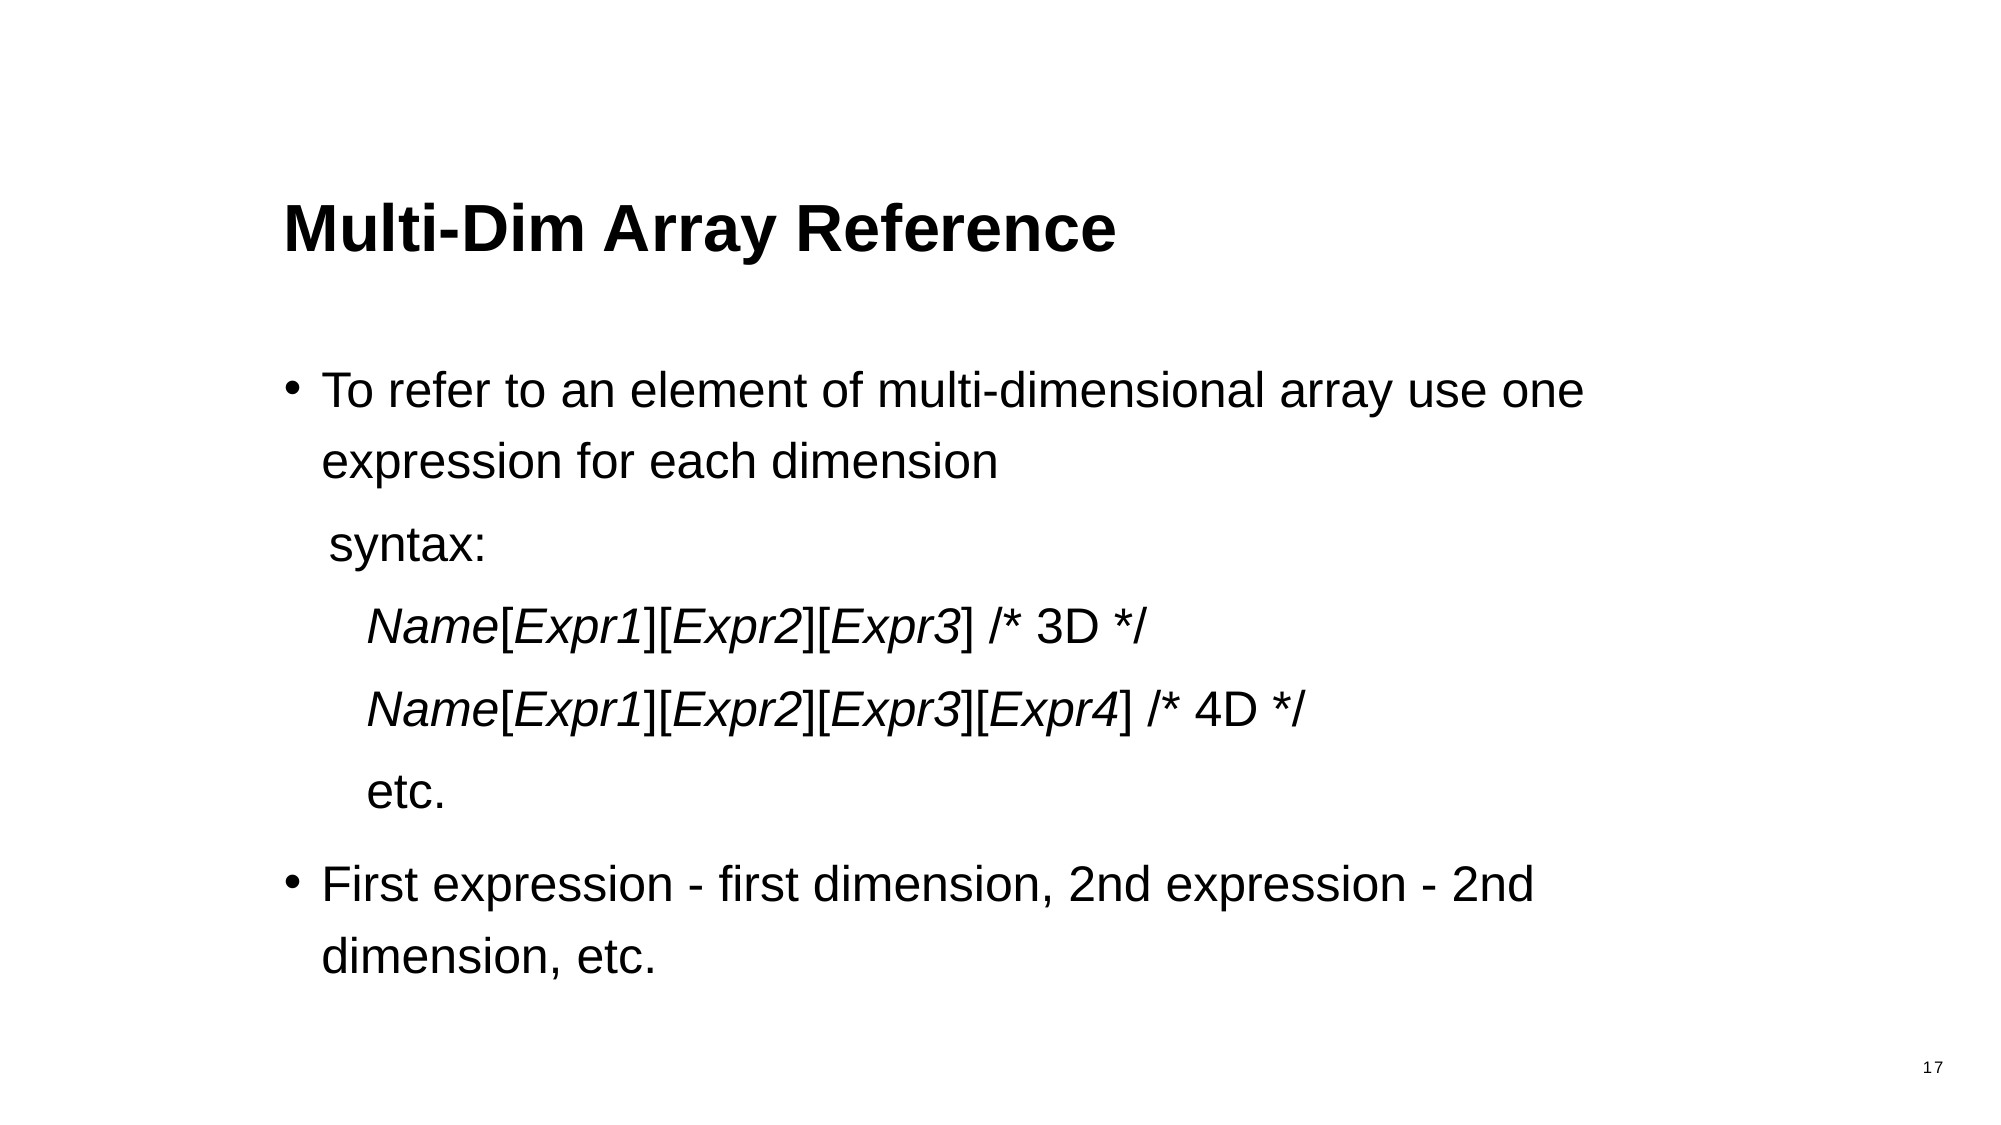

# Multi-Dim Array Reference
To refer to an element of multi-dimensional array use one expression for each dimension
syntax:
Name[Expr1][Expr2][Expr3] /* 3D */
Name[Expr1][Expr2][Expr3][Expr4] /* 4D */
etc.
First expression - first dimension, 2nd expression - 2nd dimension, etc.
17